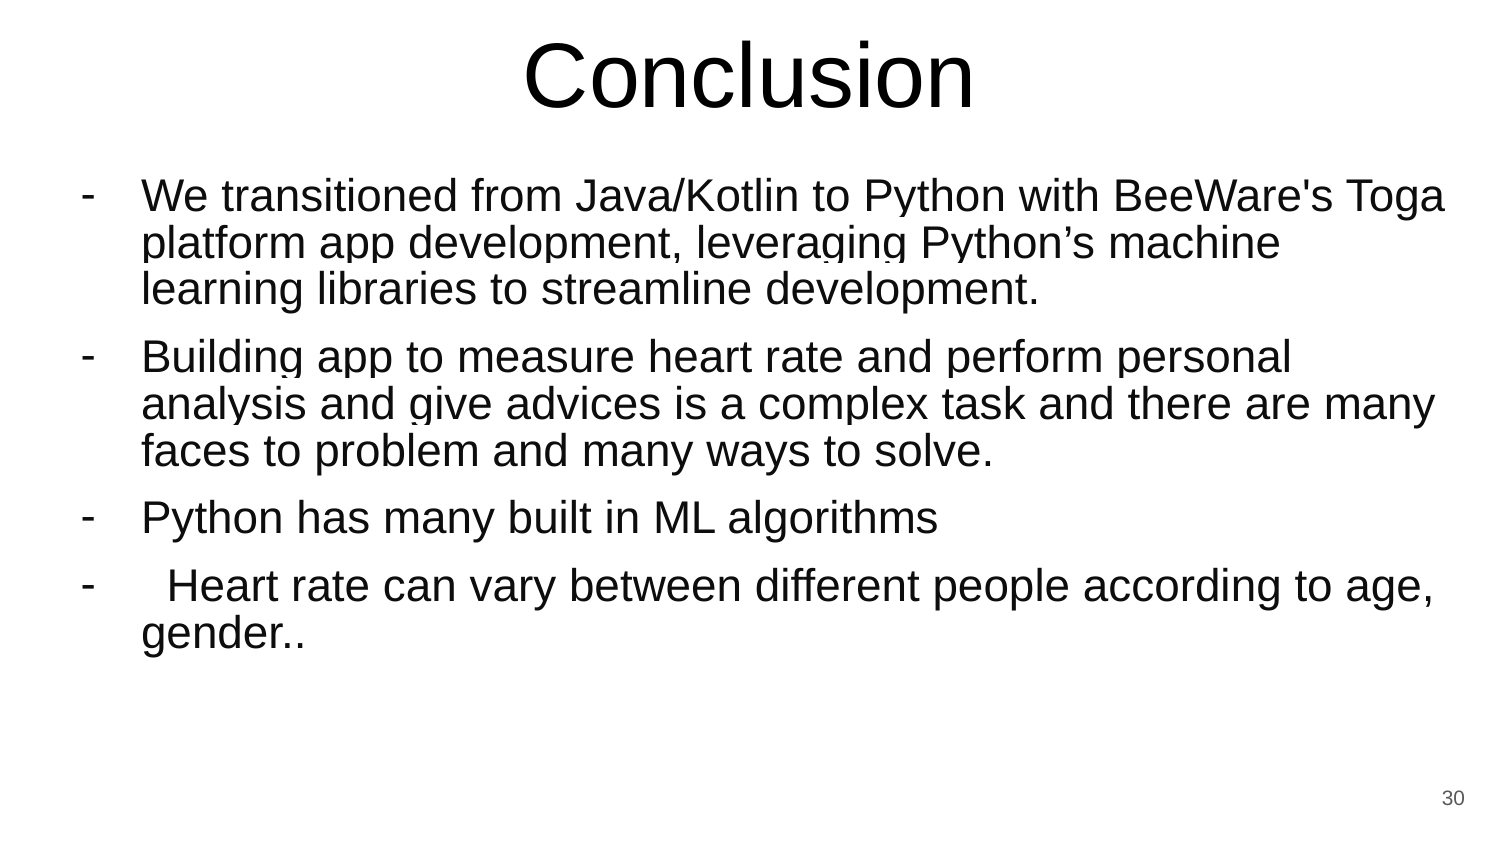

# Conclusion
We transitioned from Java/Kotlin to Python with BeeWare's Toga platform app development, leveraging Python’s machine learning libraries to streamline development.

Building app to measure heart rate and perform personal analysis and give advices is a complex task and there are many faces to problem and many ways to solve.

Python has many built in ML algorithms

  Heart rate can vary between different people according to age, gender..

30